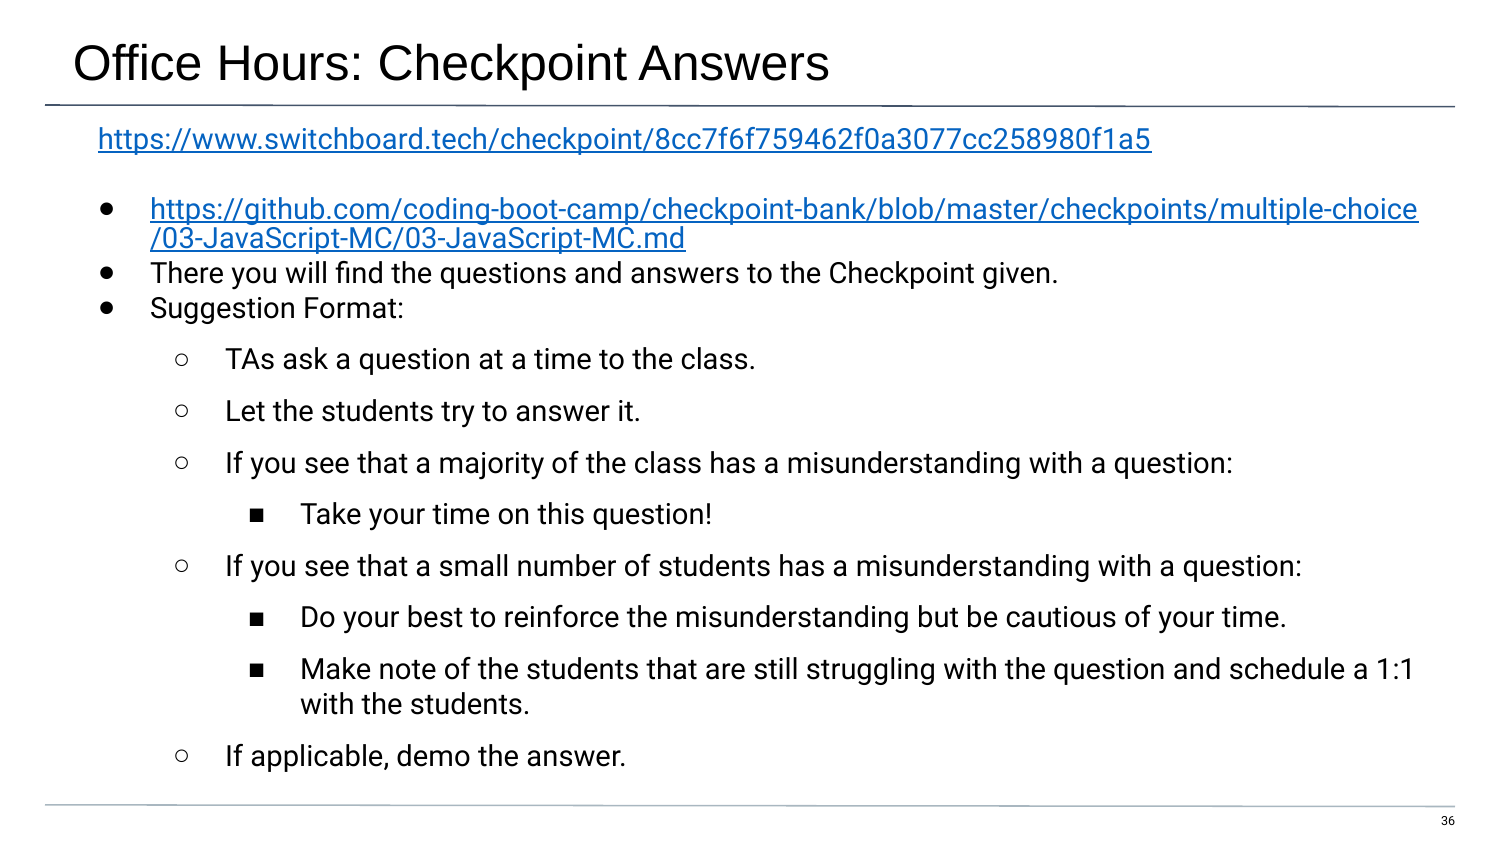

# Office Hours: Checkpoint Answers
https://www.switchboard.tech/checkpoint/8cc7f6f759462f0a3077cc258980f1a5

https://github.com/coding-boot-camp/checkpoint-bank/blob/master/checkpoints/multiple-choice/03-JavaScript-MC/03-JavaScript-MC.md
There you will find the questions and answers to the Checkpoint given.
Suggestion Format:
TAs ask a question at a time to the class.
Let the students try to answer it.
If you see that a majority of the class has a misunderstanding with a question:
Take your time on this question!
If you see that a small number of students has a misunderstanding with a question:
Do your best to reinforce the misunderstanding but be cautious of your time.
Make note of the students that are still struggling with the question and schedule a 1:1 with the students.
If applicable, demo the answer.